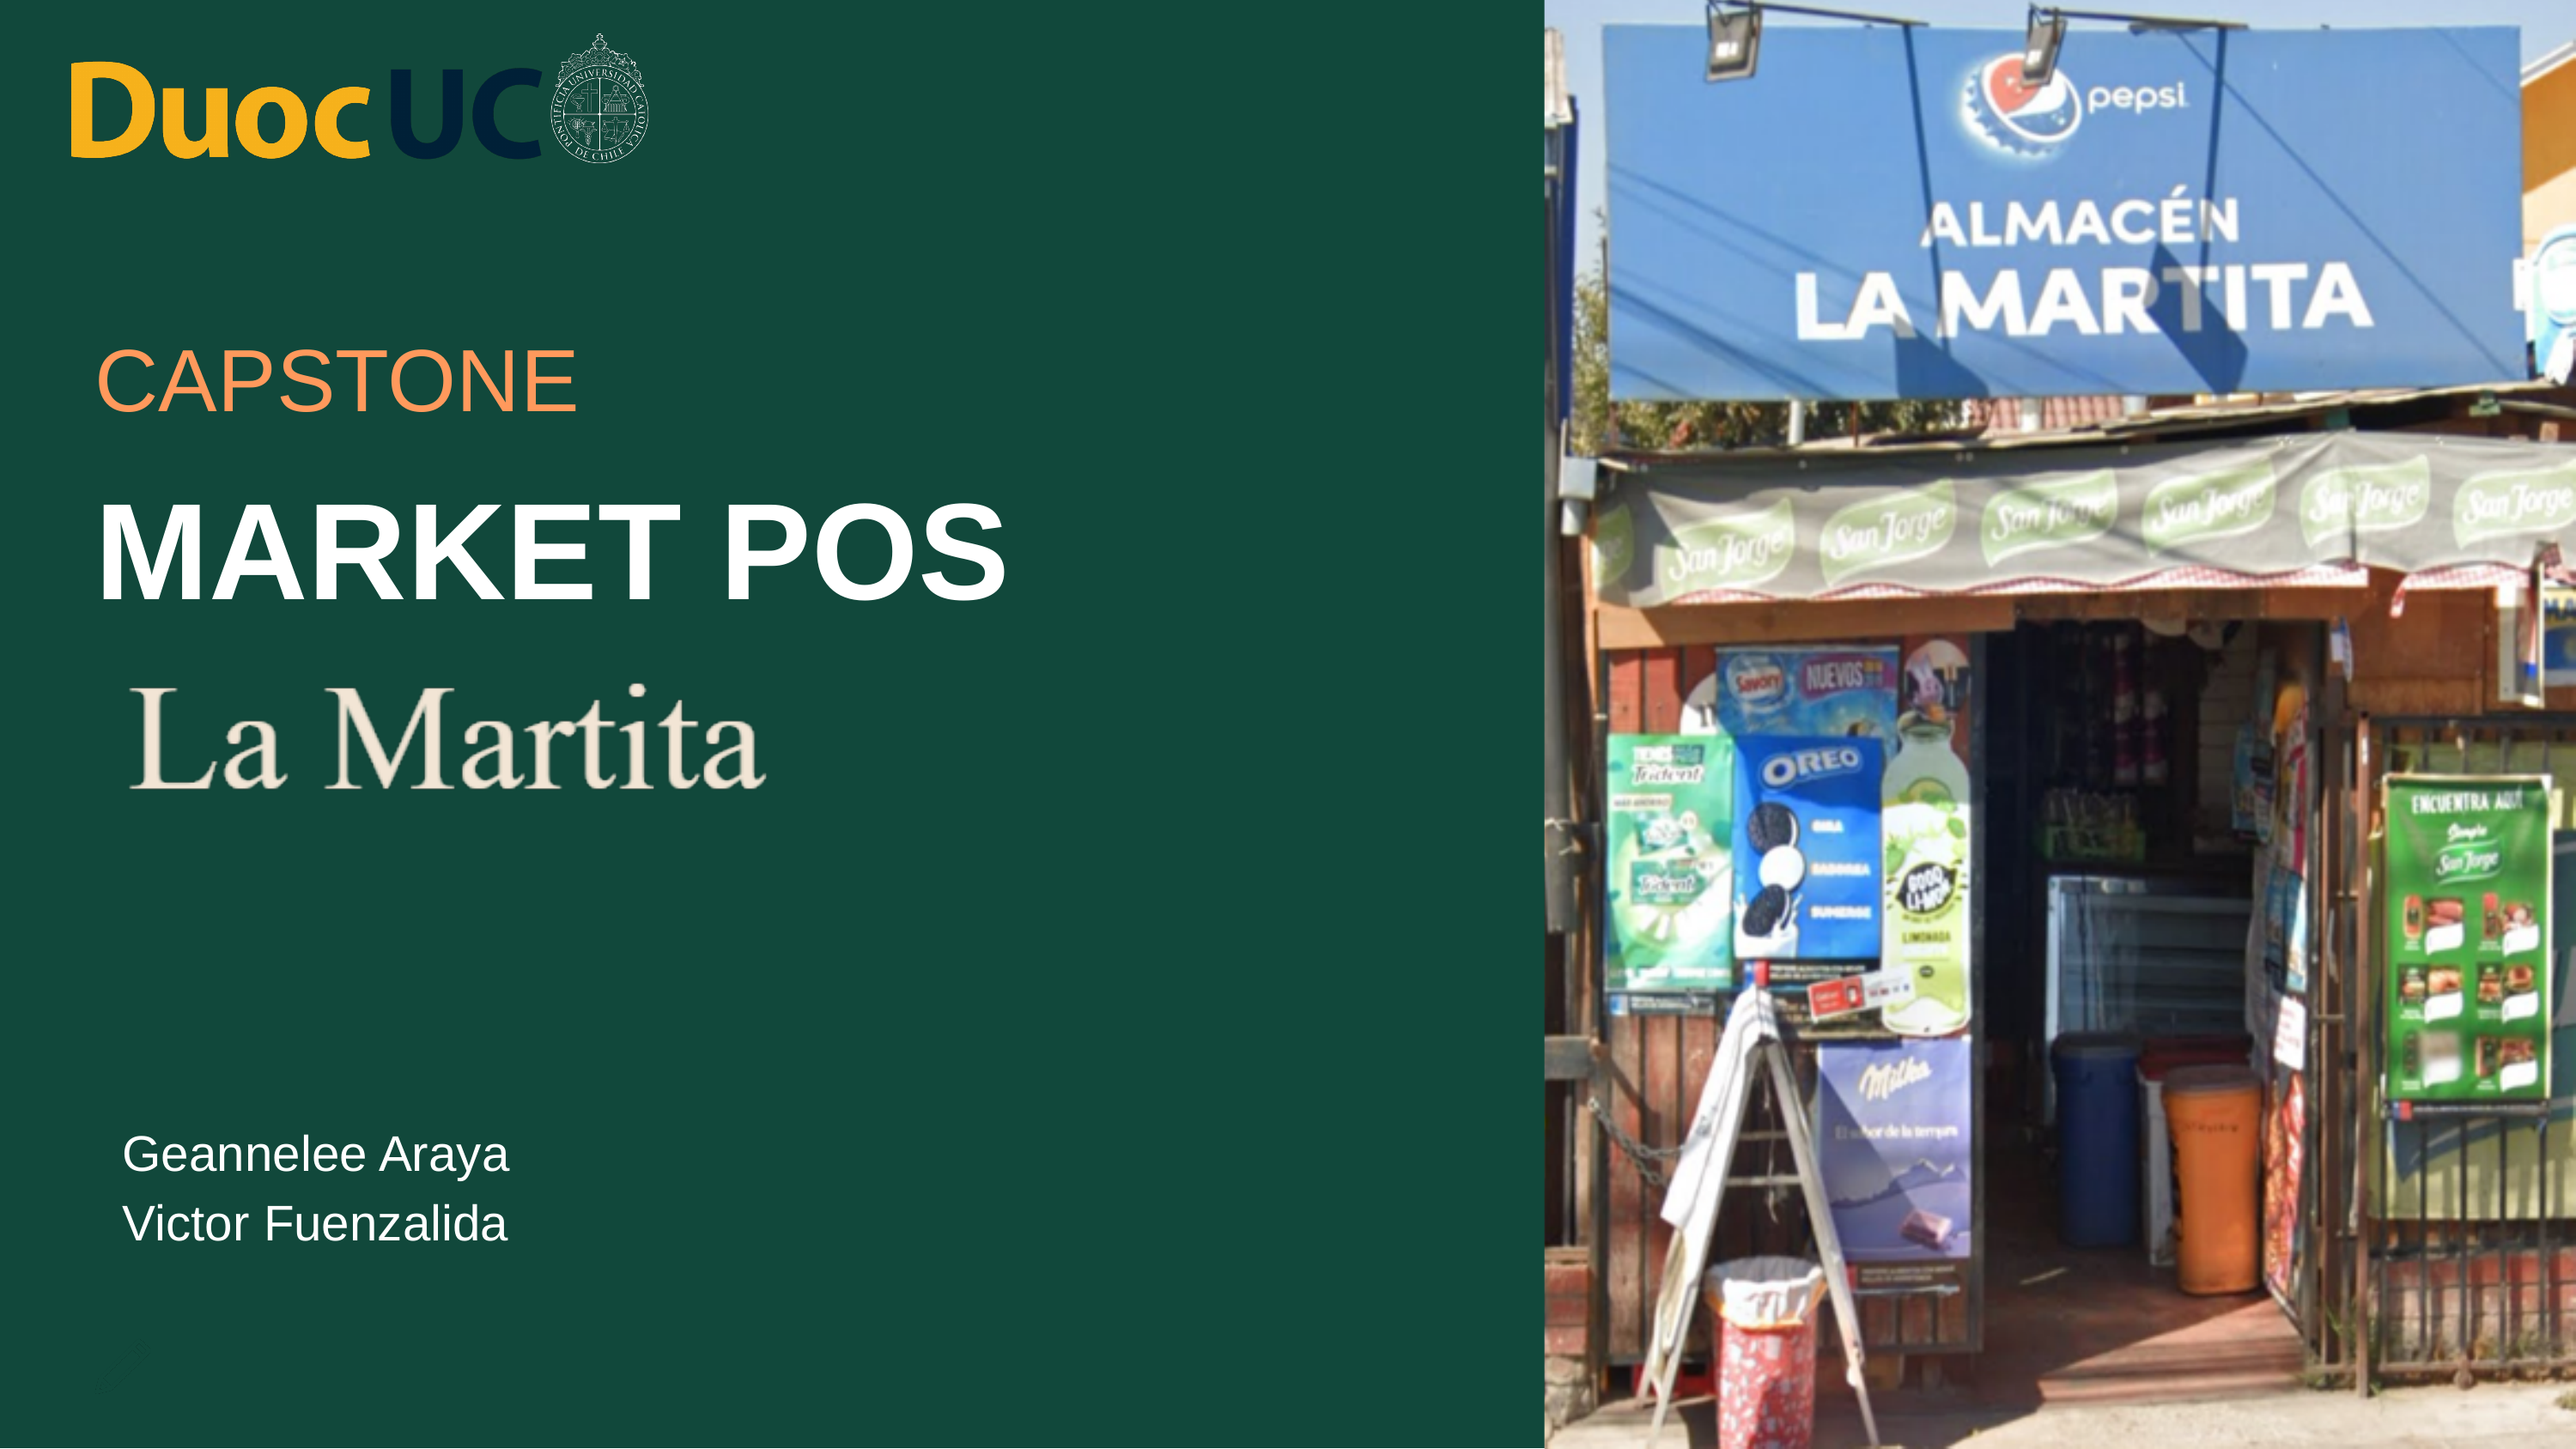

CAPSTONE
MARKET POS

Geannelee Araya
Victor Fuenzalida